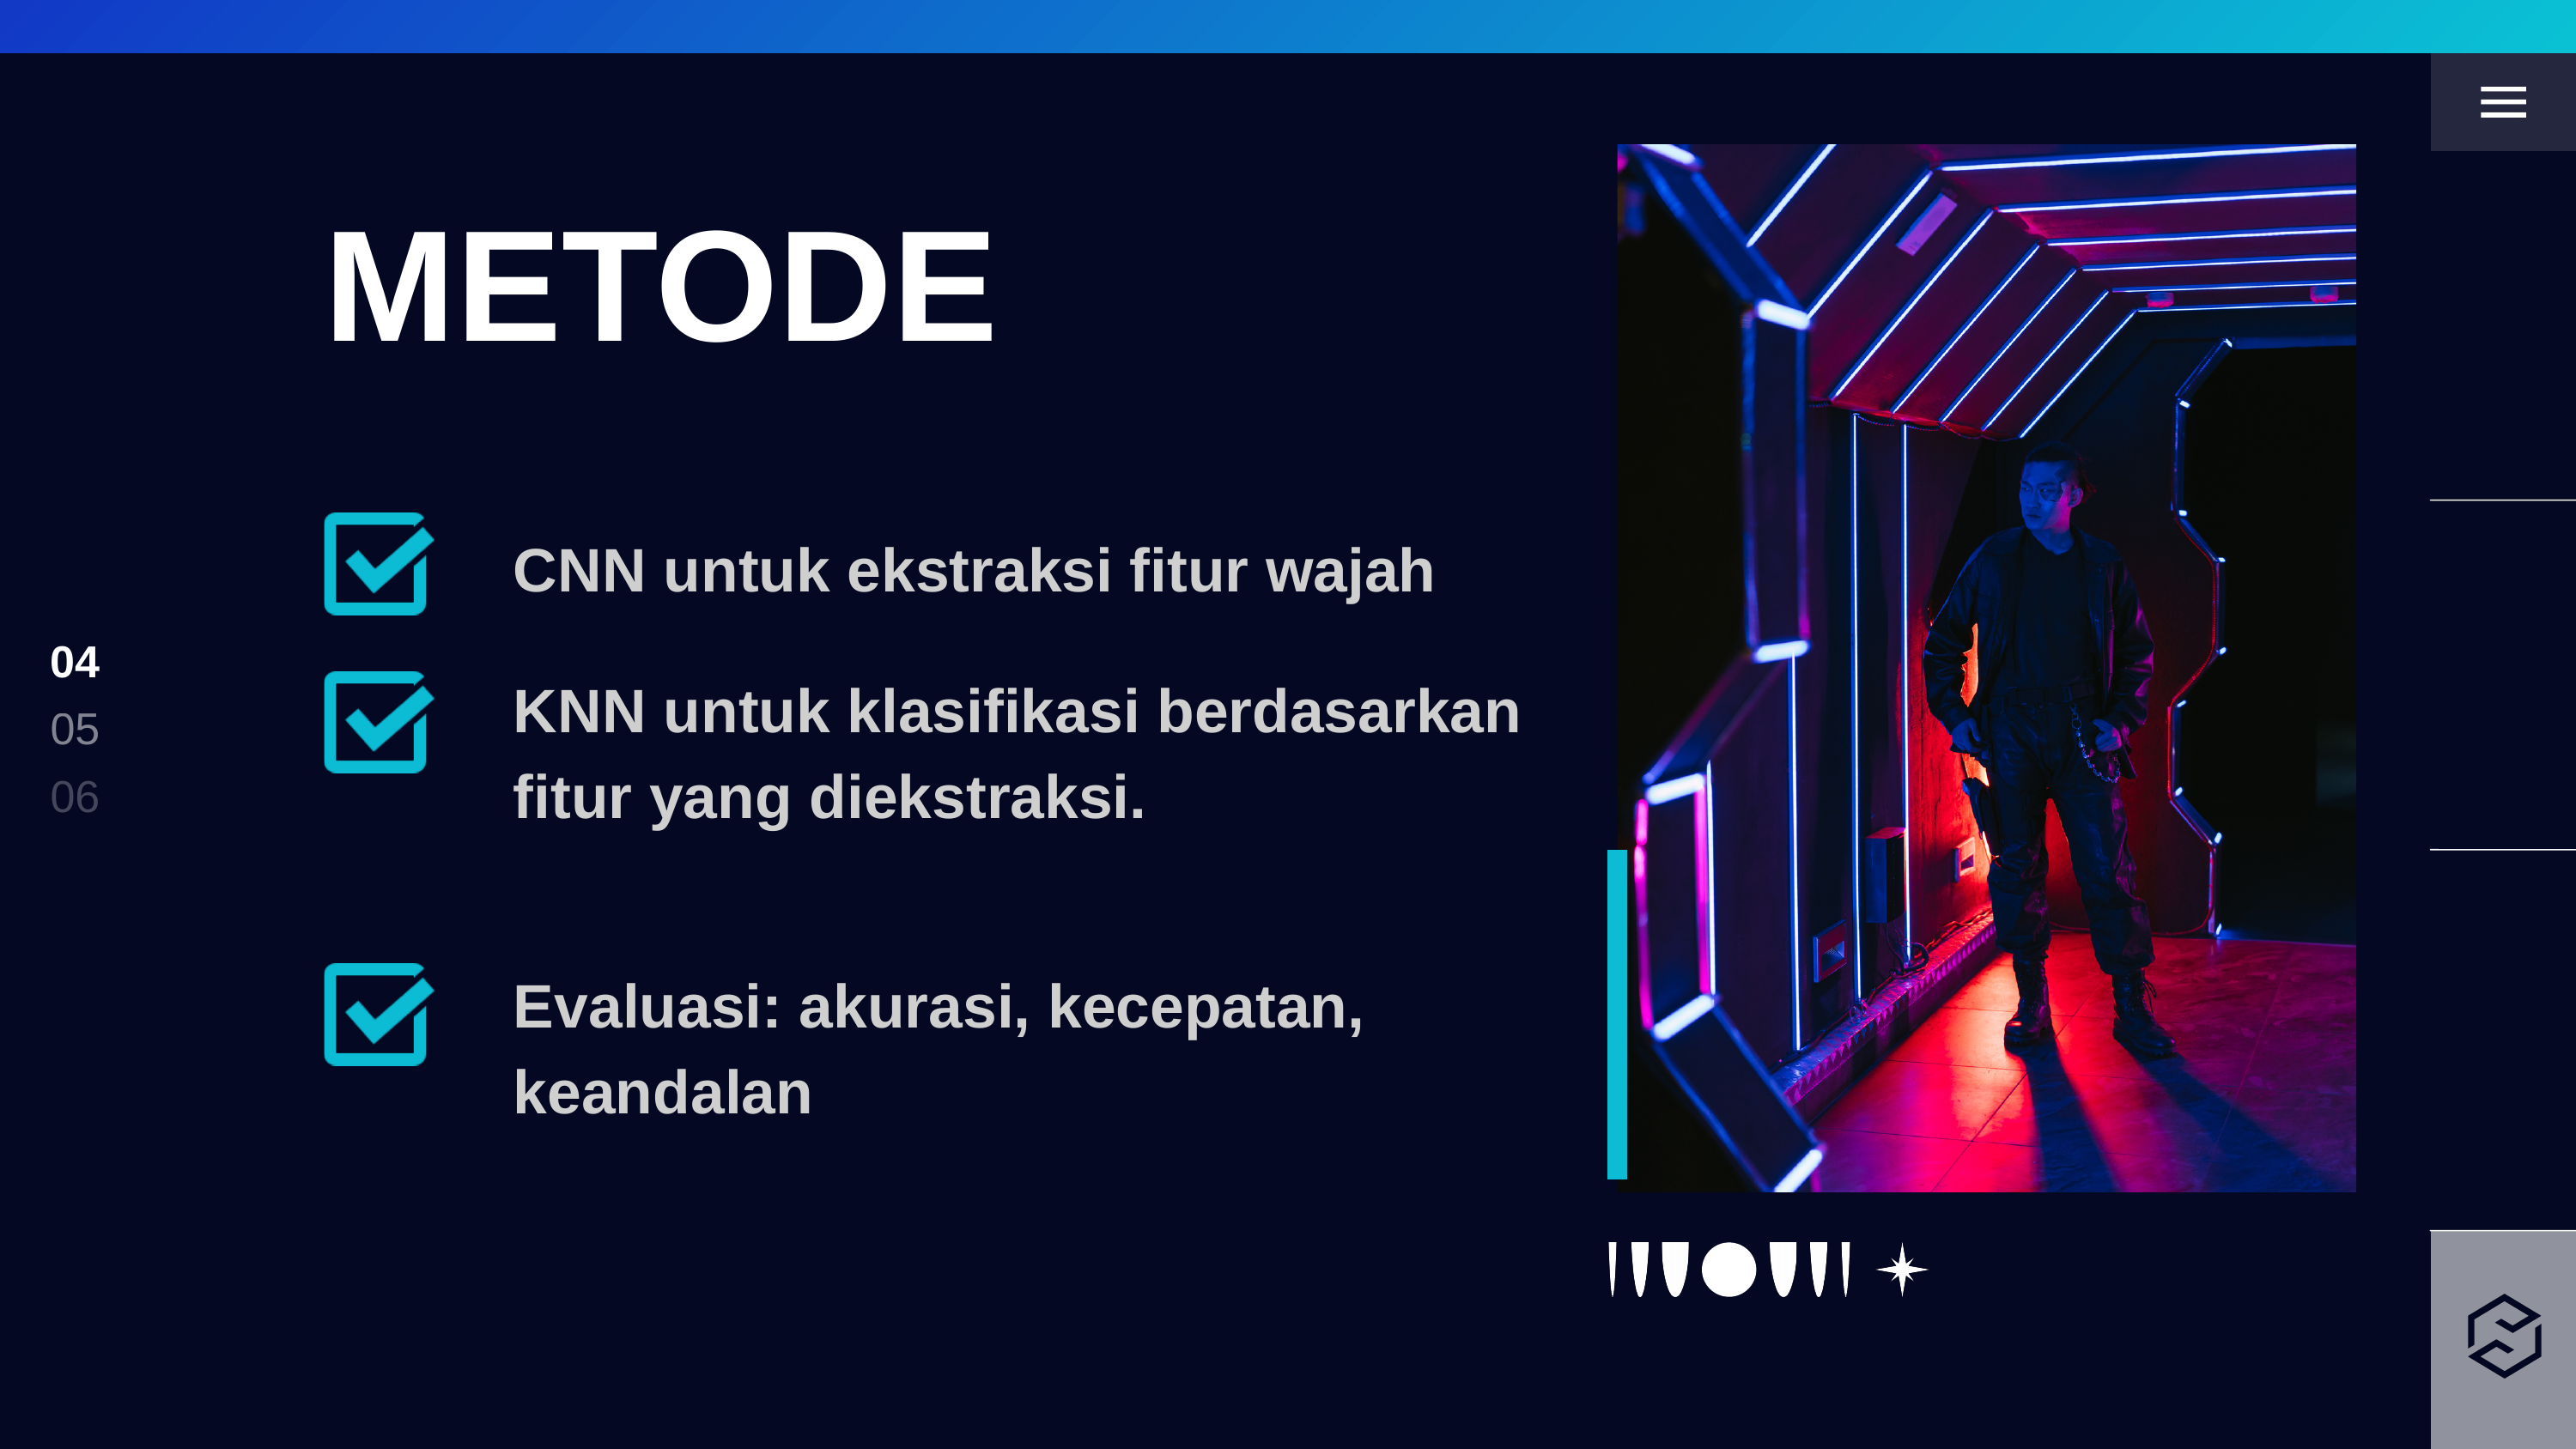

METODE

CNN untuk ekstraksi fitur wajah
04
KNN untuk klasifikasi berdasarkan fitur yang diekstraksi.

05
06

Evaluasi: akurasi, kecepatan, keandalan